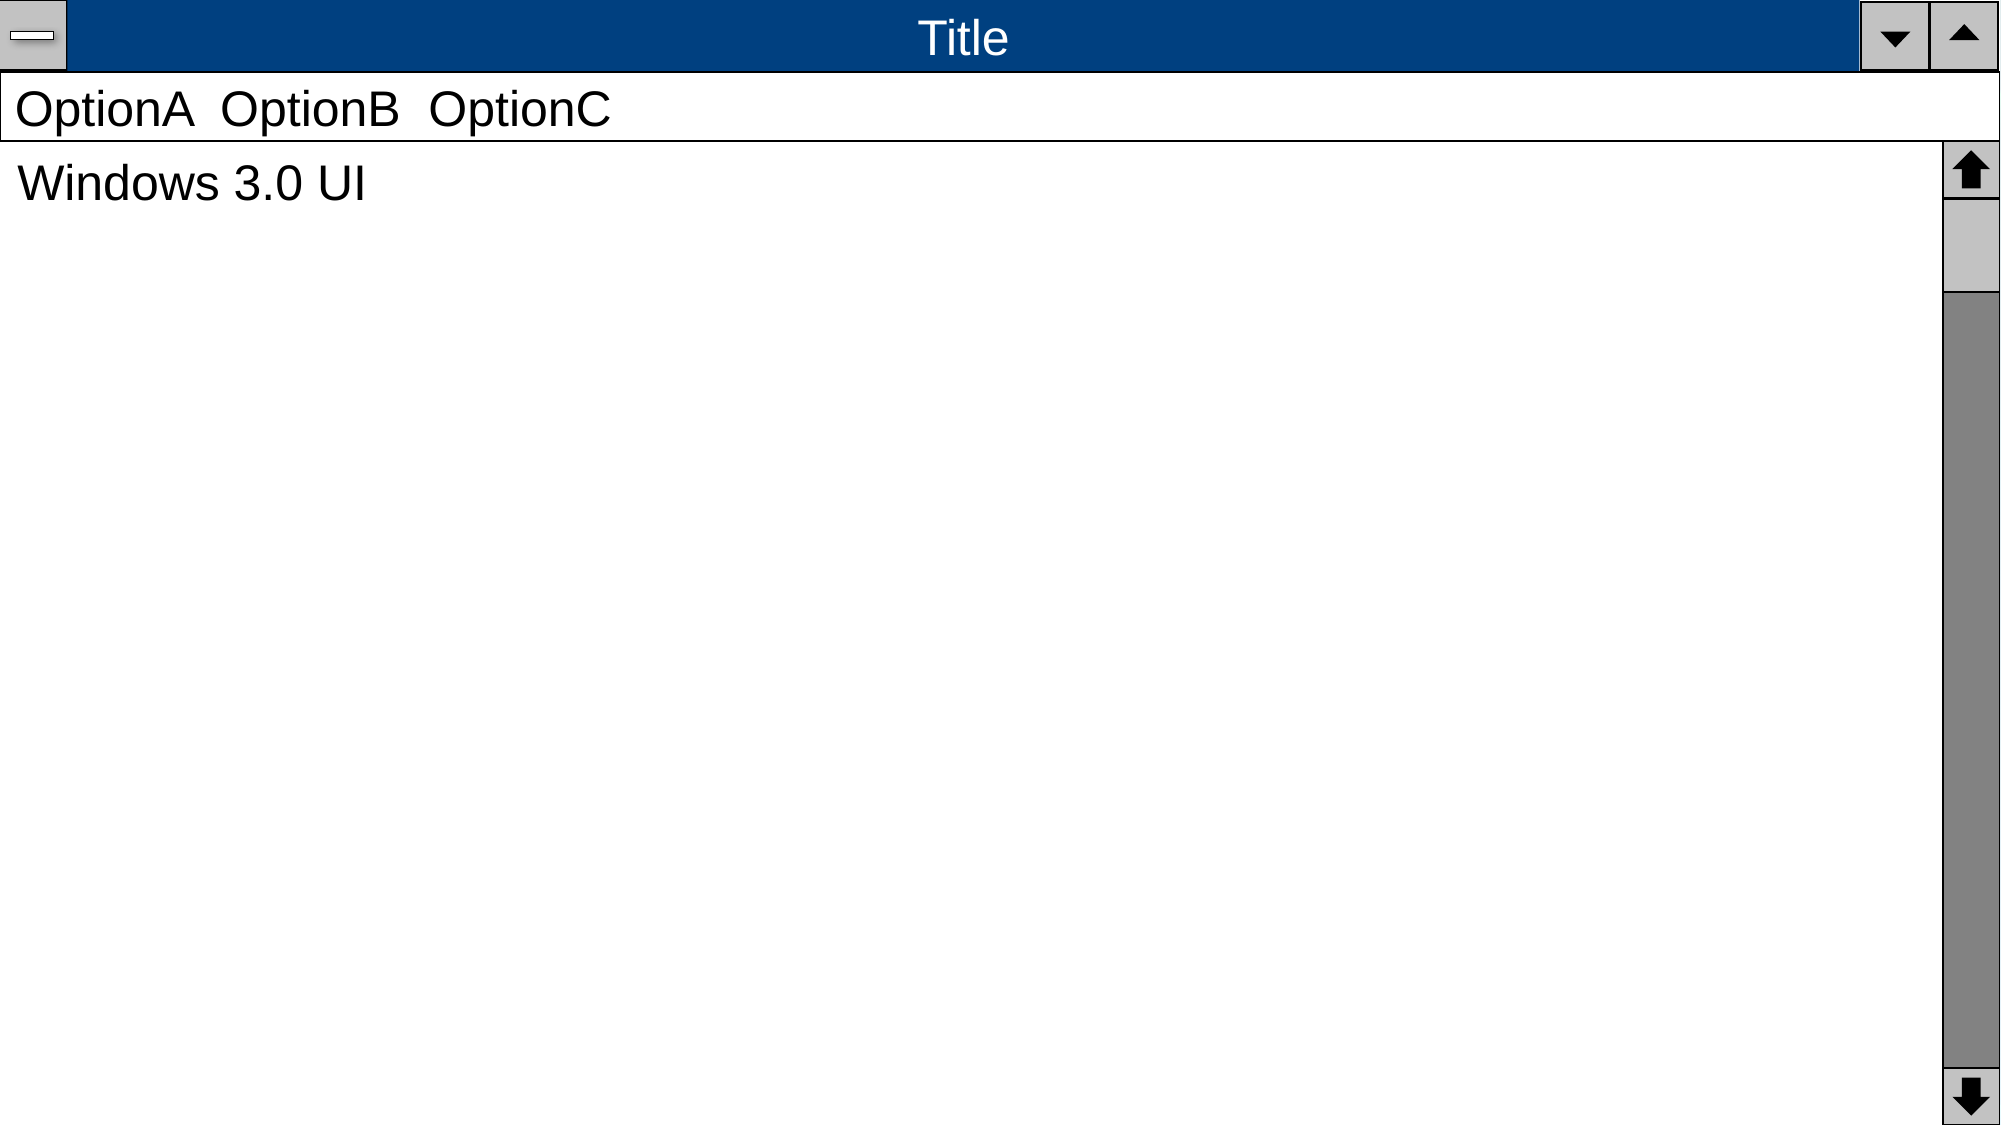

Title

OptionA  OptionB  OptionC

Windows 3.0 UI